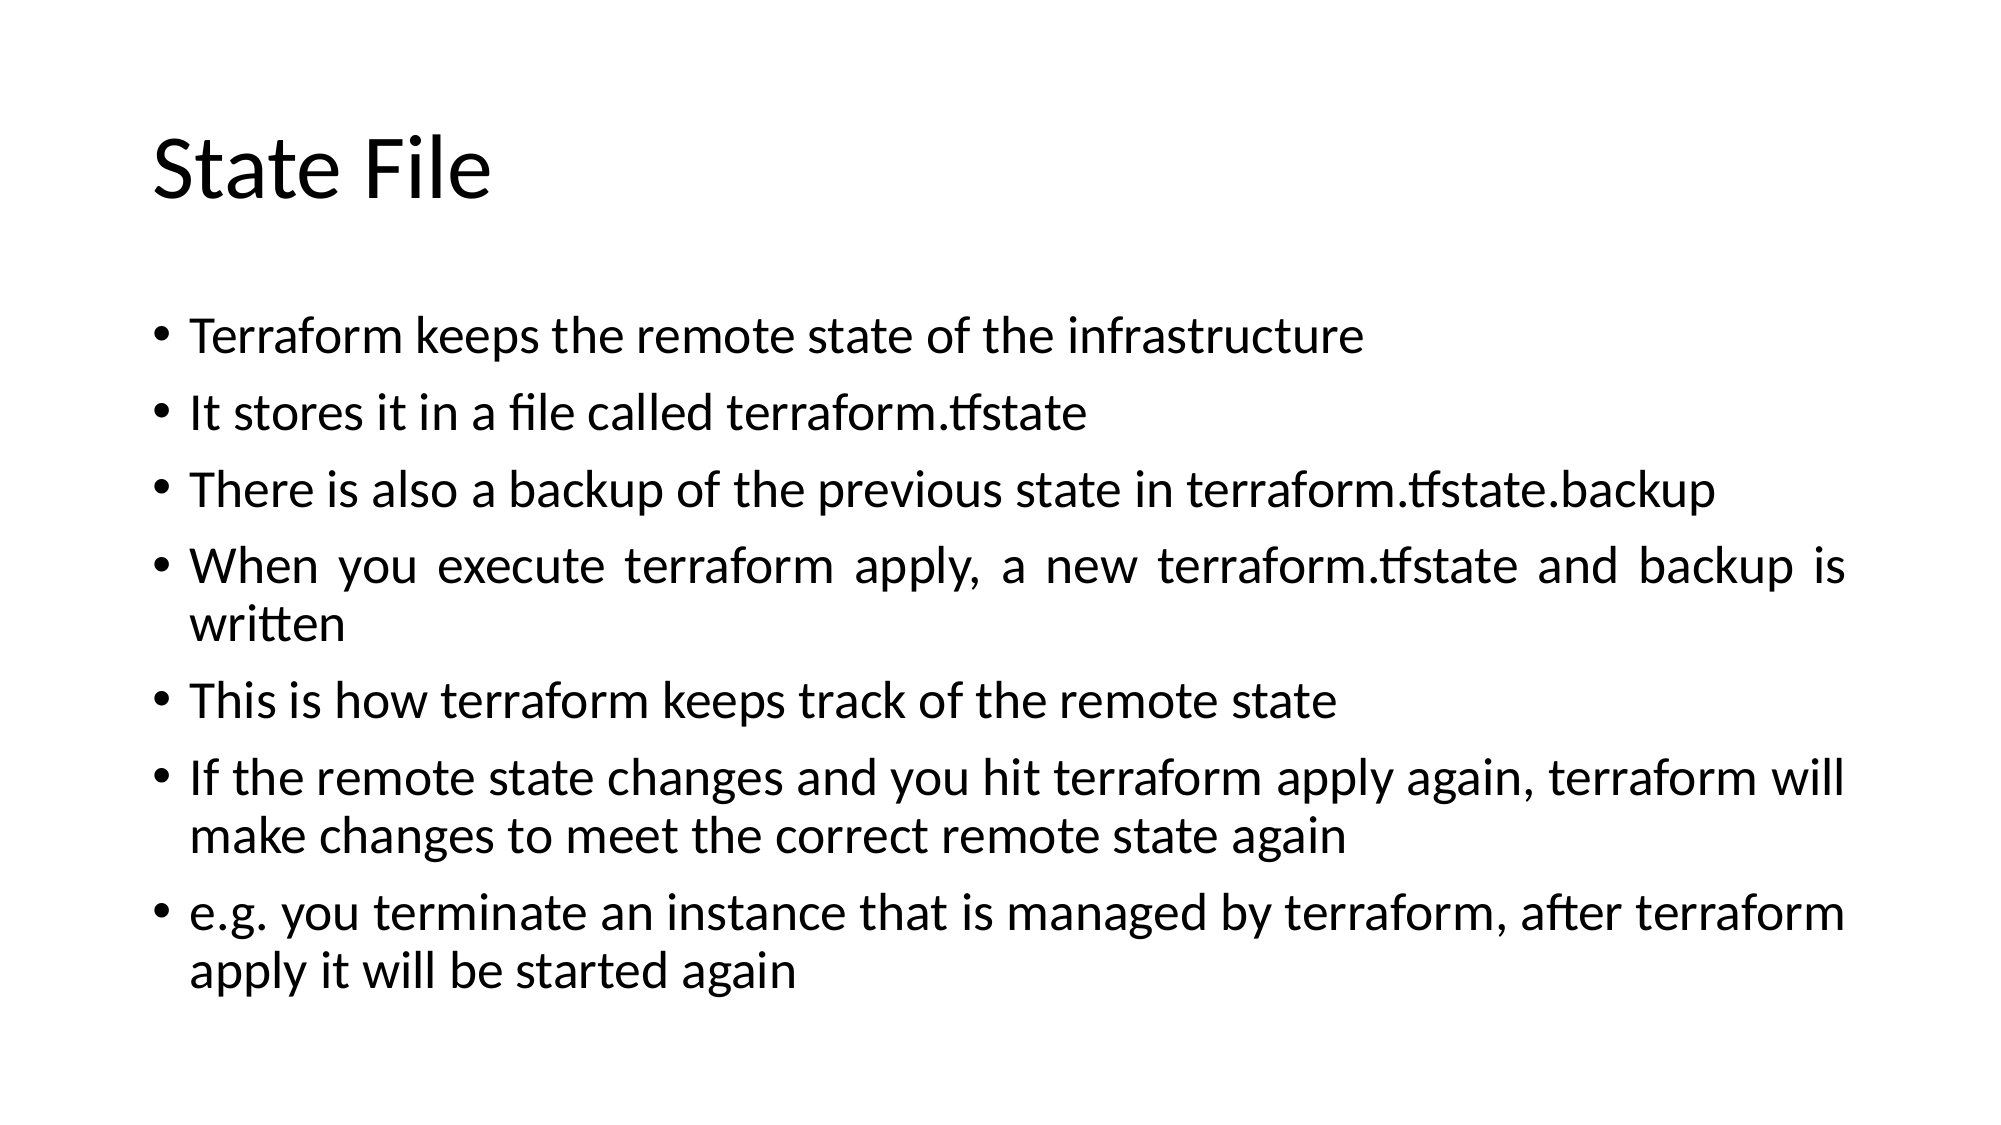

# State File
Terraform keeps the remote state of the infrastructure
It stores it in a file called terraform.tfstate
There is also a backup of the previous state in terraform.tfstate.backup
When you execute terraform apply, a new terraform.tfstate and backup is written
This is how terraform keeps track of the remote state
If the remote state changes and you hit terraform apply again, terraform will make changes to meet the correct remote state again
e.g. you terminate an instance that is managed by terraform, after terraform apply it will be started again